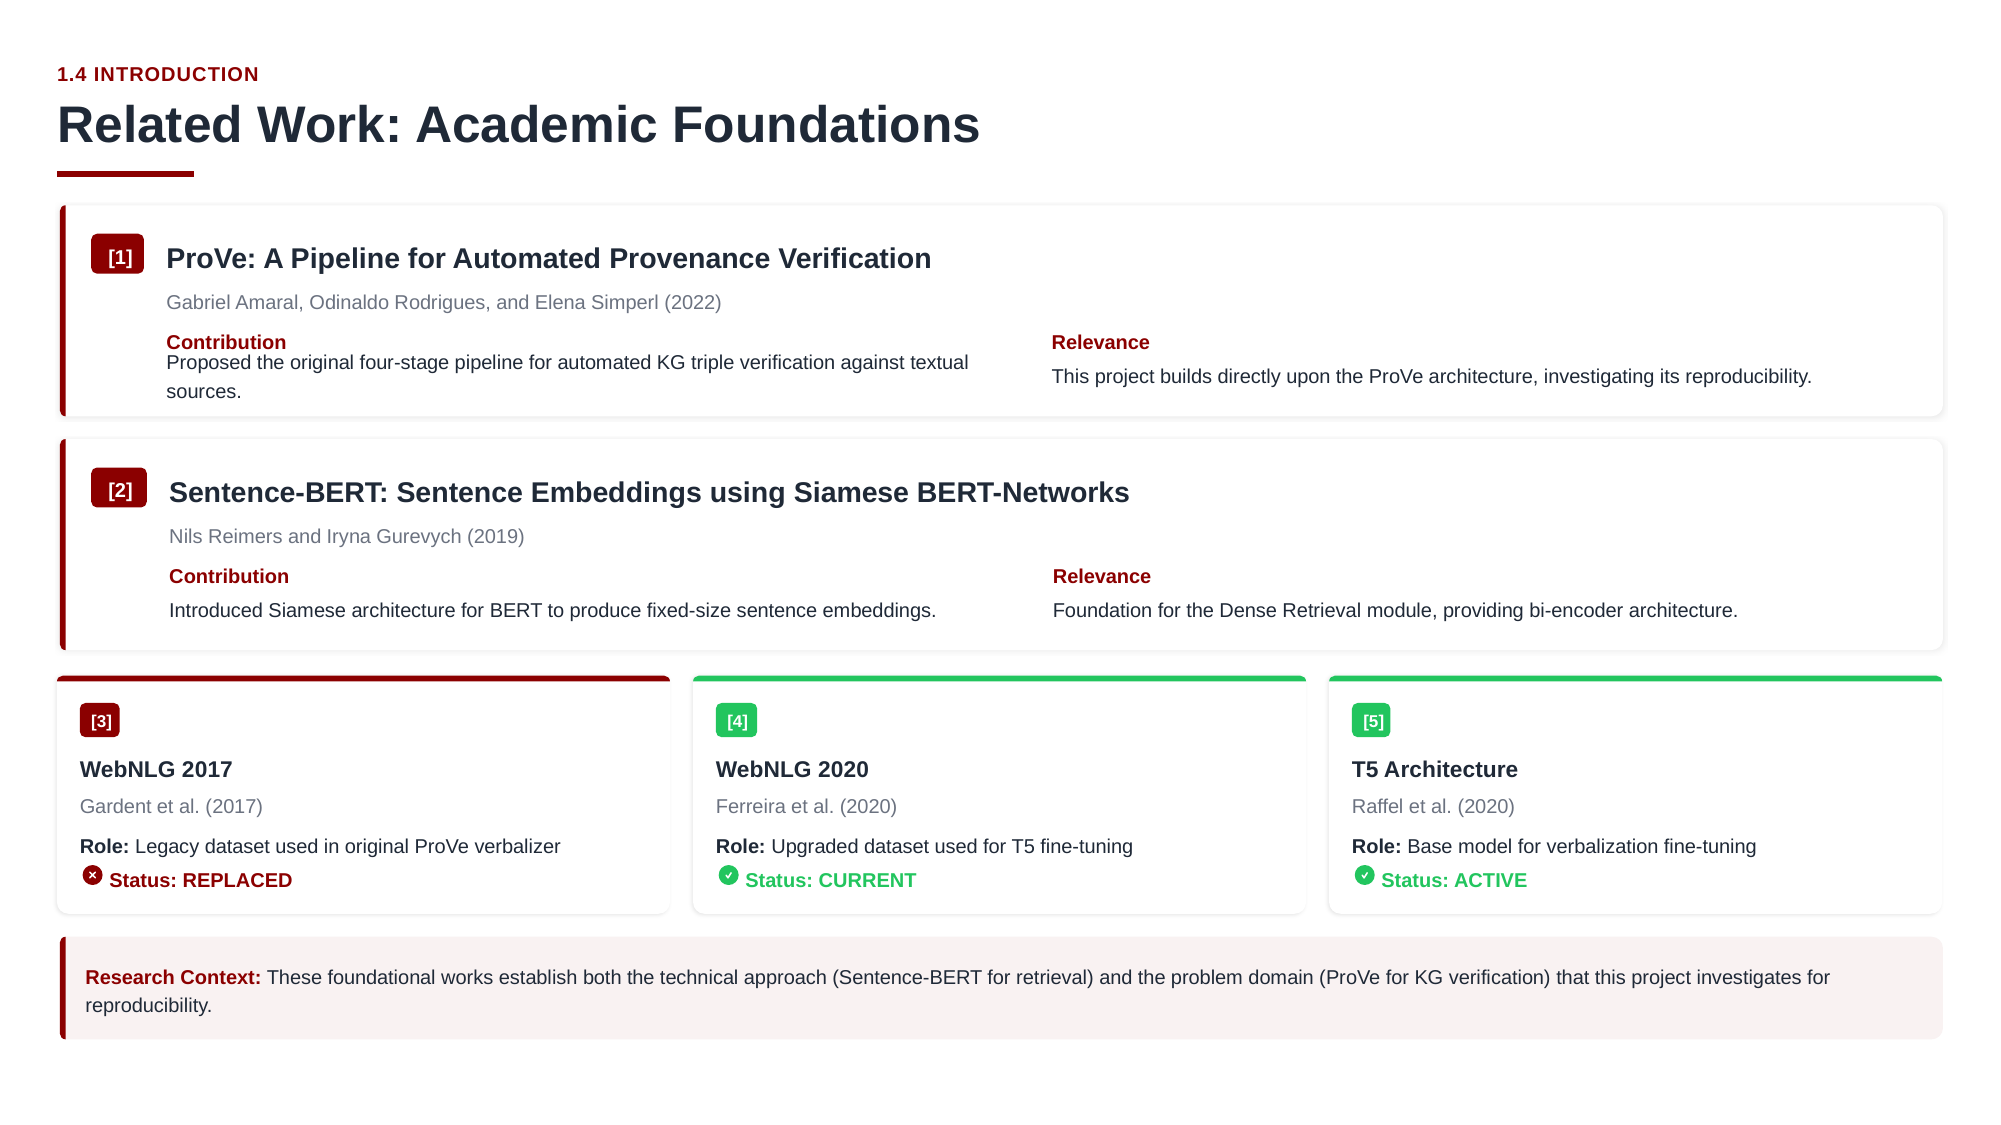

1.4 INTRODUCTION
Related Work: Academic Foundations

[1]
ProVe: A Pipeline for Automated Provenance Verification
Gabriel Amaral, Odinaldo Rodrigues, and Elena Simperl (2022)
Contribution
Relevance
Proposed the original four-stage pipeline for automated KG triple verification against textual sources.
This project builds directly upon the ProVe architecture, investigating its reproducibility.

[2]
Sentence-BERT: Sentence Embeddings using Siamese BERT-Networks
Nils Reimers and Iryna Gurevych (2019)
Contribution
Relevance
Introduced Siamese architecture for BERT to produce fixed-size sentence embeddings.
Foundation for the Dense Retrieval module, providing bi-encoder architecture.

[3]

[4]

[5]
WebNLG 2017
WebNLG 2020
T5 Architecture
Gardent et al. (2017)
Ferreira et al. (2020)
Raffel et al. (2020)
Role: Legacy dataset used in original ProVe verbalizer
Role: Upgraded dataset used for T5 fine-tuning
Role: Base model for verbalization fine-tuning
Status: REPLACED
Status: CURRENT
Status: ACTIVE

Research Context: These foundational works establish both the technical approach (Sentence-BERT for retrieval) and the problem domain (ProVe for KG verification) that this project investigates for reproducibility.